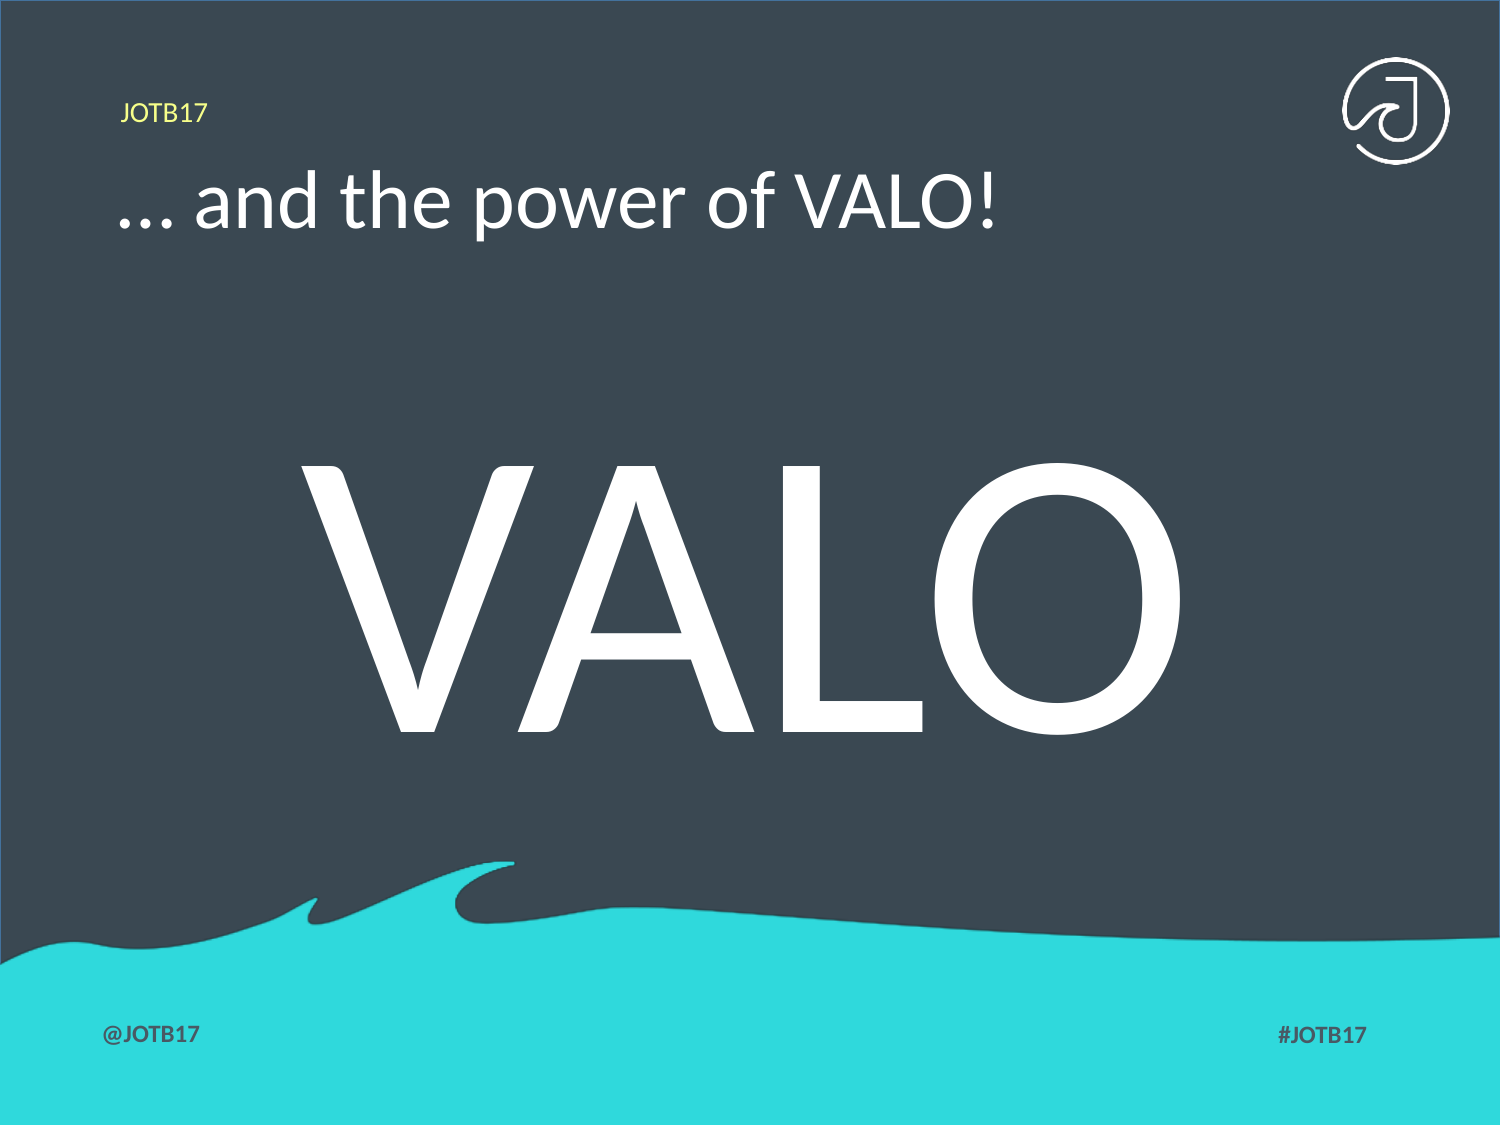

JOTB17
# … and the power of VALO!
VALO